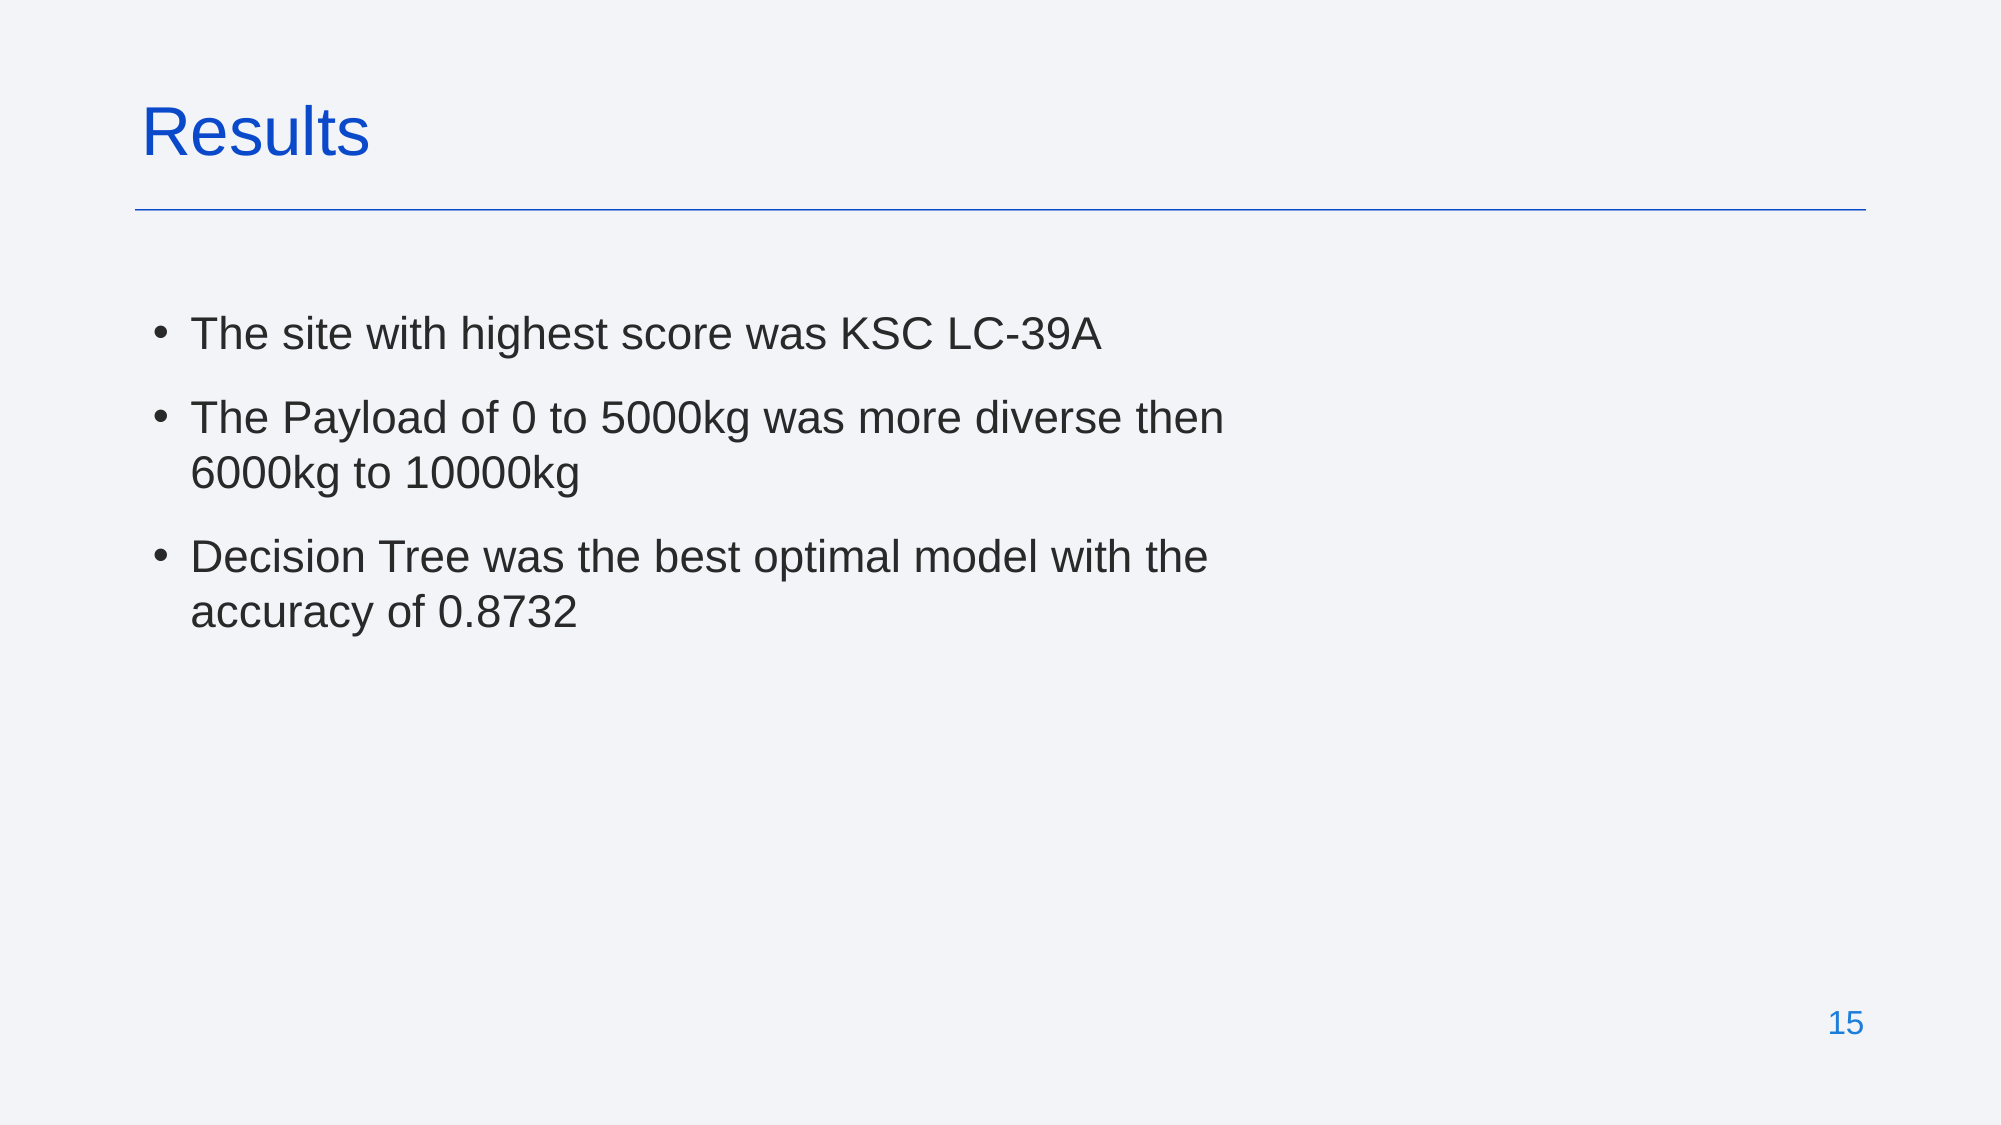

Results
The site with highest score was KSC LC-39A
The Payload of 0 to 5000kg was more diverse then 6000kg to 10000kg
Decision Tree was the best optimal model with the accuracy of 0.8732

15